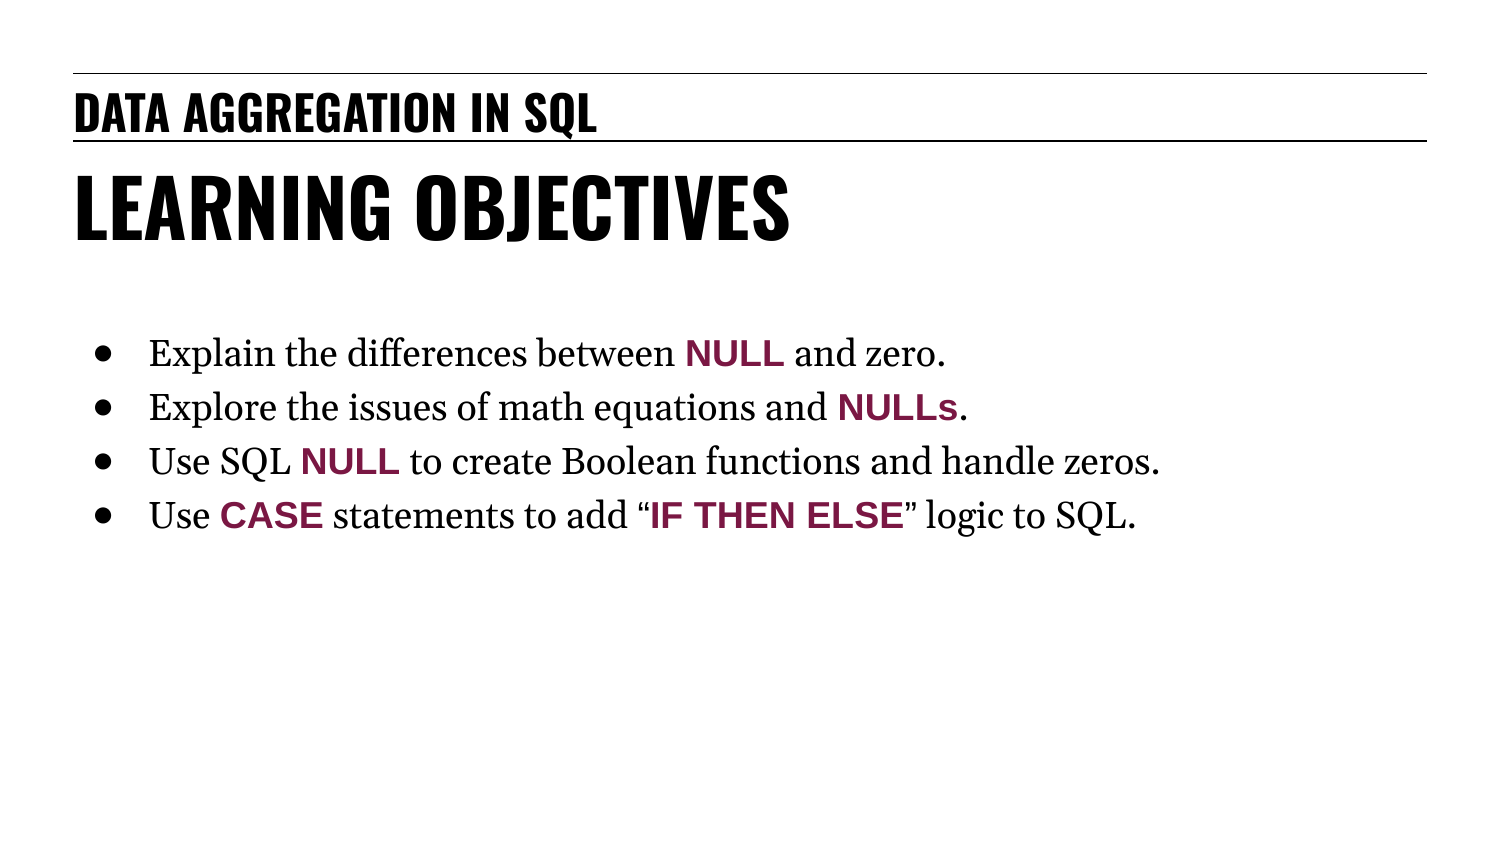

DATA AGGREGATION IN SQL
# LEARNING OBJECTIVES

Explain the differences between NULL and zero.
Explore the issues of math equations and NULLs.
Use SQL NULL to create Boolean functions and handle zeros.
Use CASE statements to add “IF THEN ELSE” logic to SQL.